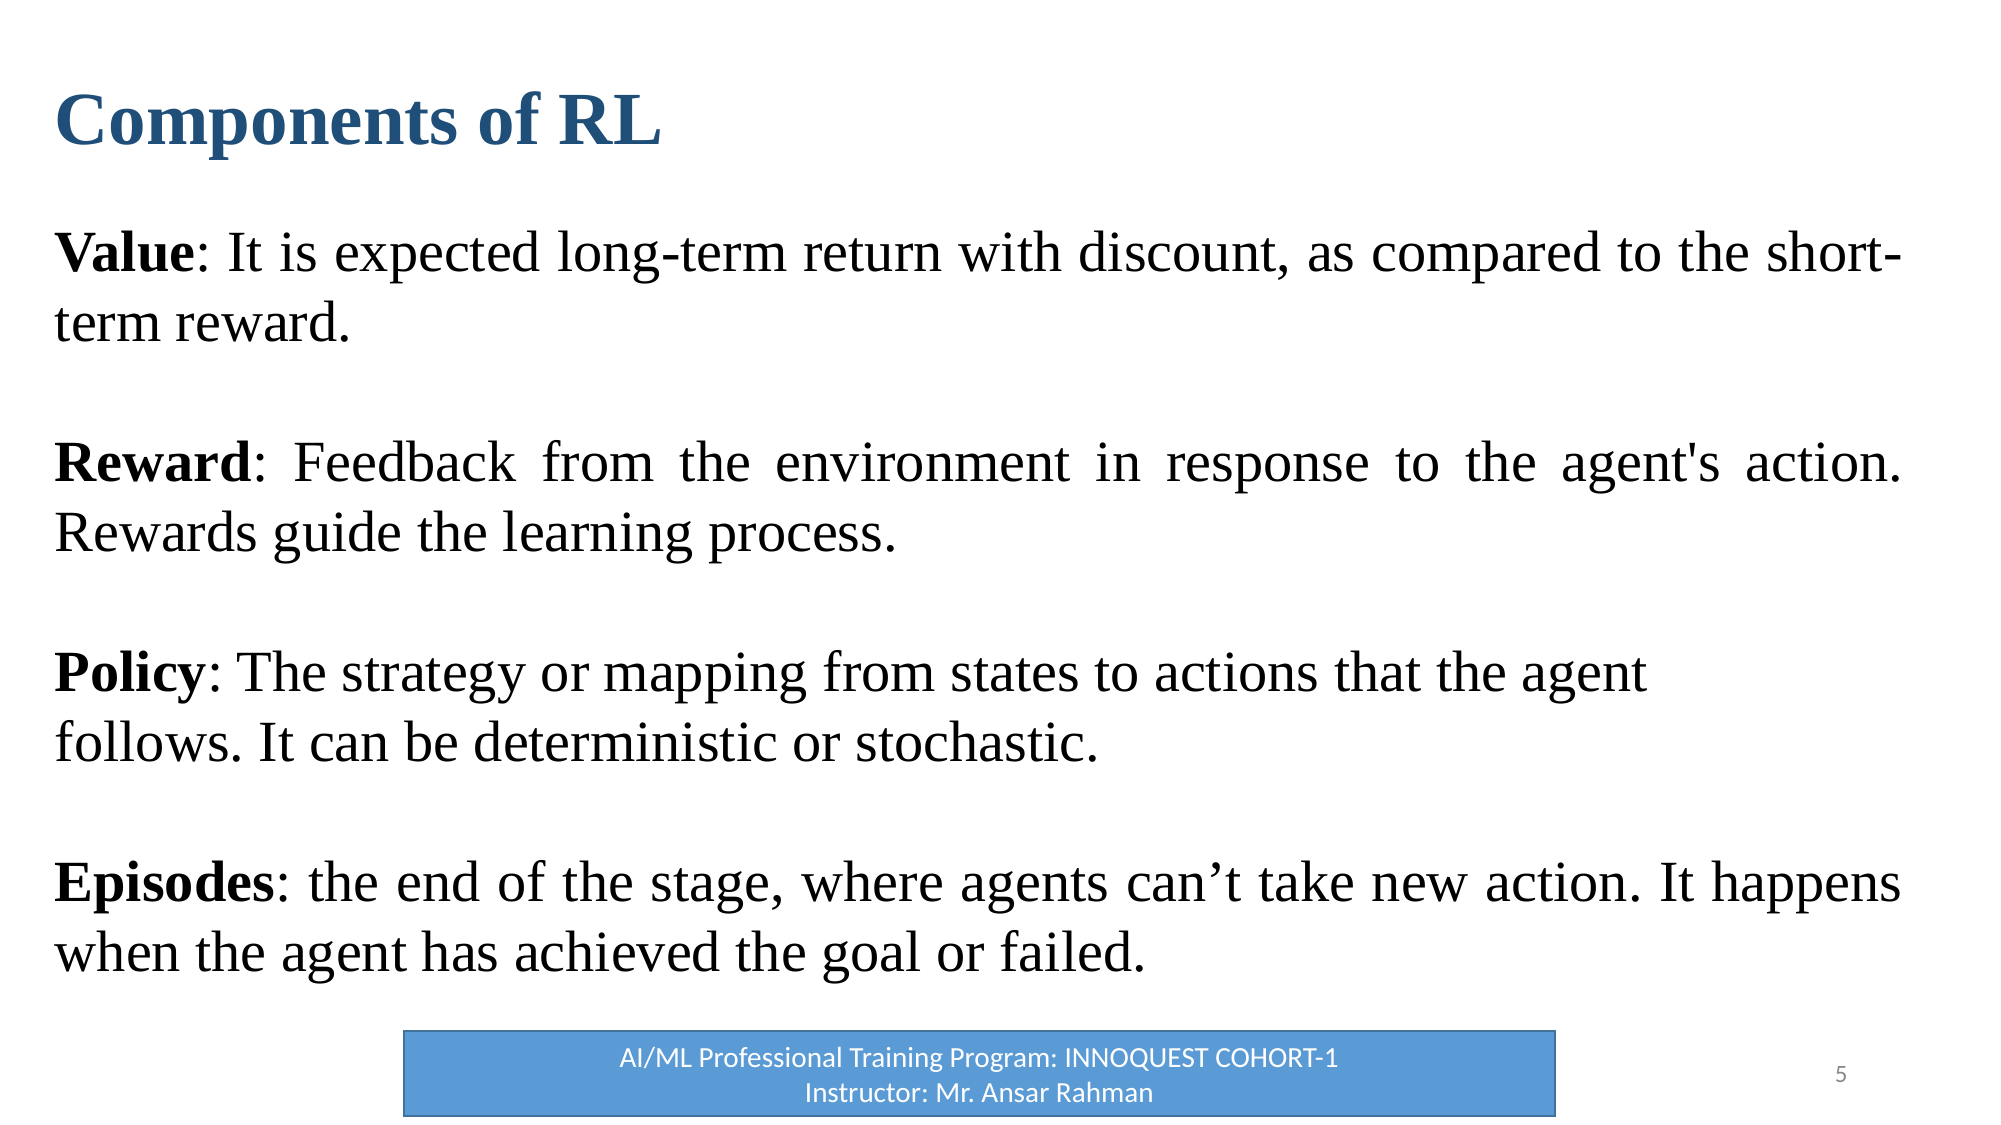

# Components of RL
Value: It is expected long-term return with discount, as compared to the short-term reward.

Reward: Feedback from the environment in response to the agent's action. Rewards guide the learning process.

Policy: The strategy or mapping from states to actions that the agent
follows. It can be deterministic or stochastic.

Episodes: the end of the stage, where agents can’t take new action. It happens when the agent has achieved the goal or failed.

AI/ML Professional Training Program: INNOQUEST COHORT-1
Instructor: Mr. Ansar Rahman
5